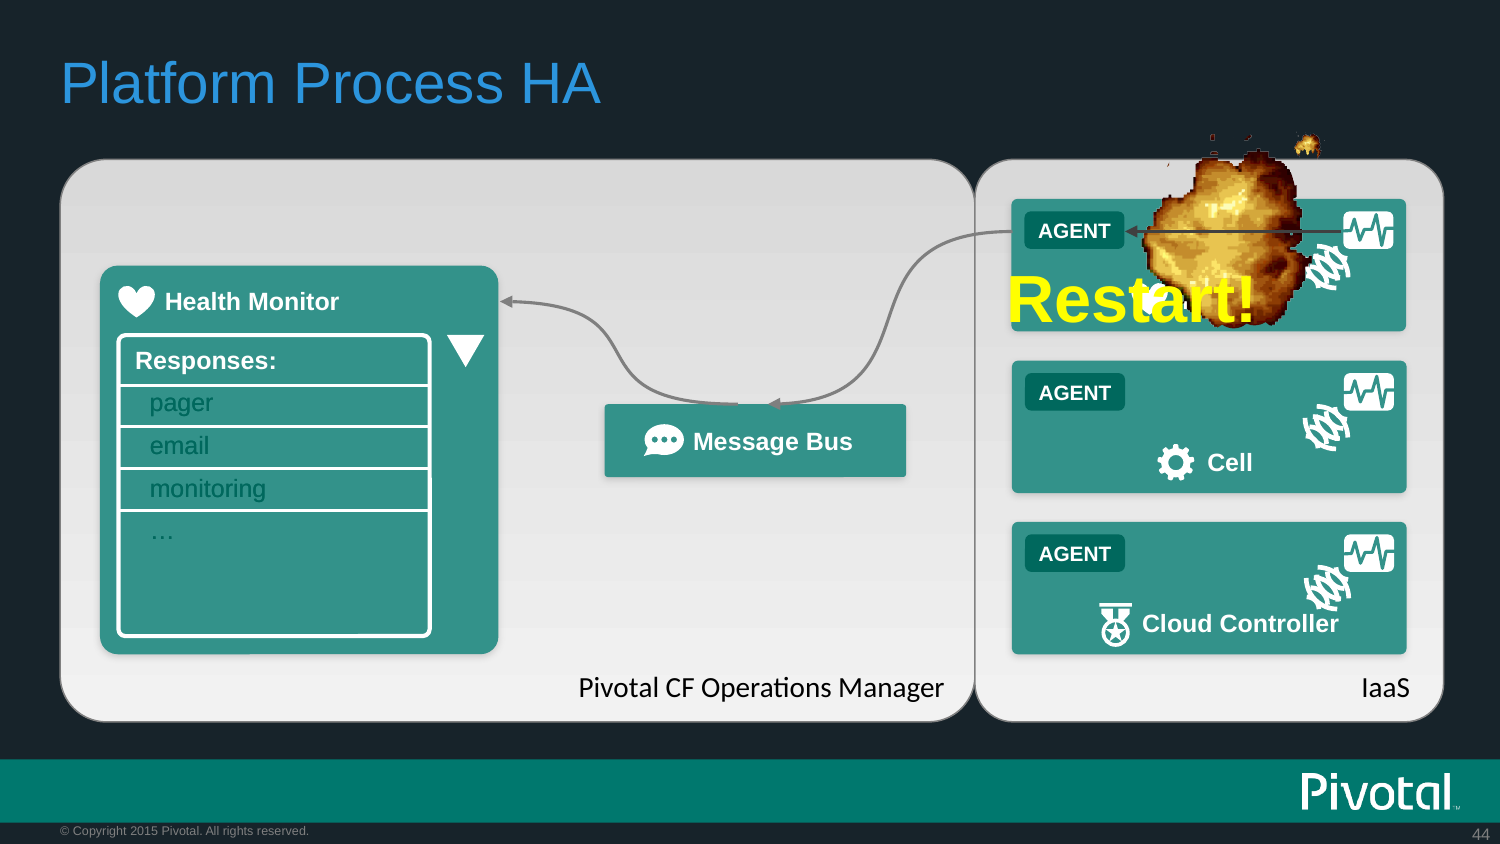

# Platform Process HA

BBS
AGENT

Restart!

 Health Monitor

Responses:
      Cell
AGENT

pager
pager

     Message Bus

email
email

monitoring
monitoring
…
…
         Cloud Controller
AGENT

Pivotal CF Operations Manager
IaaS